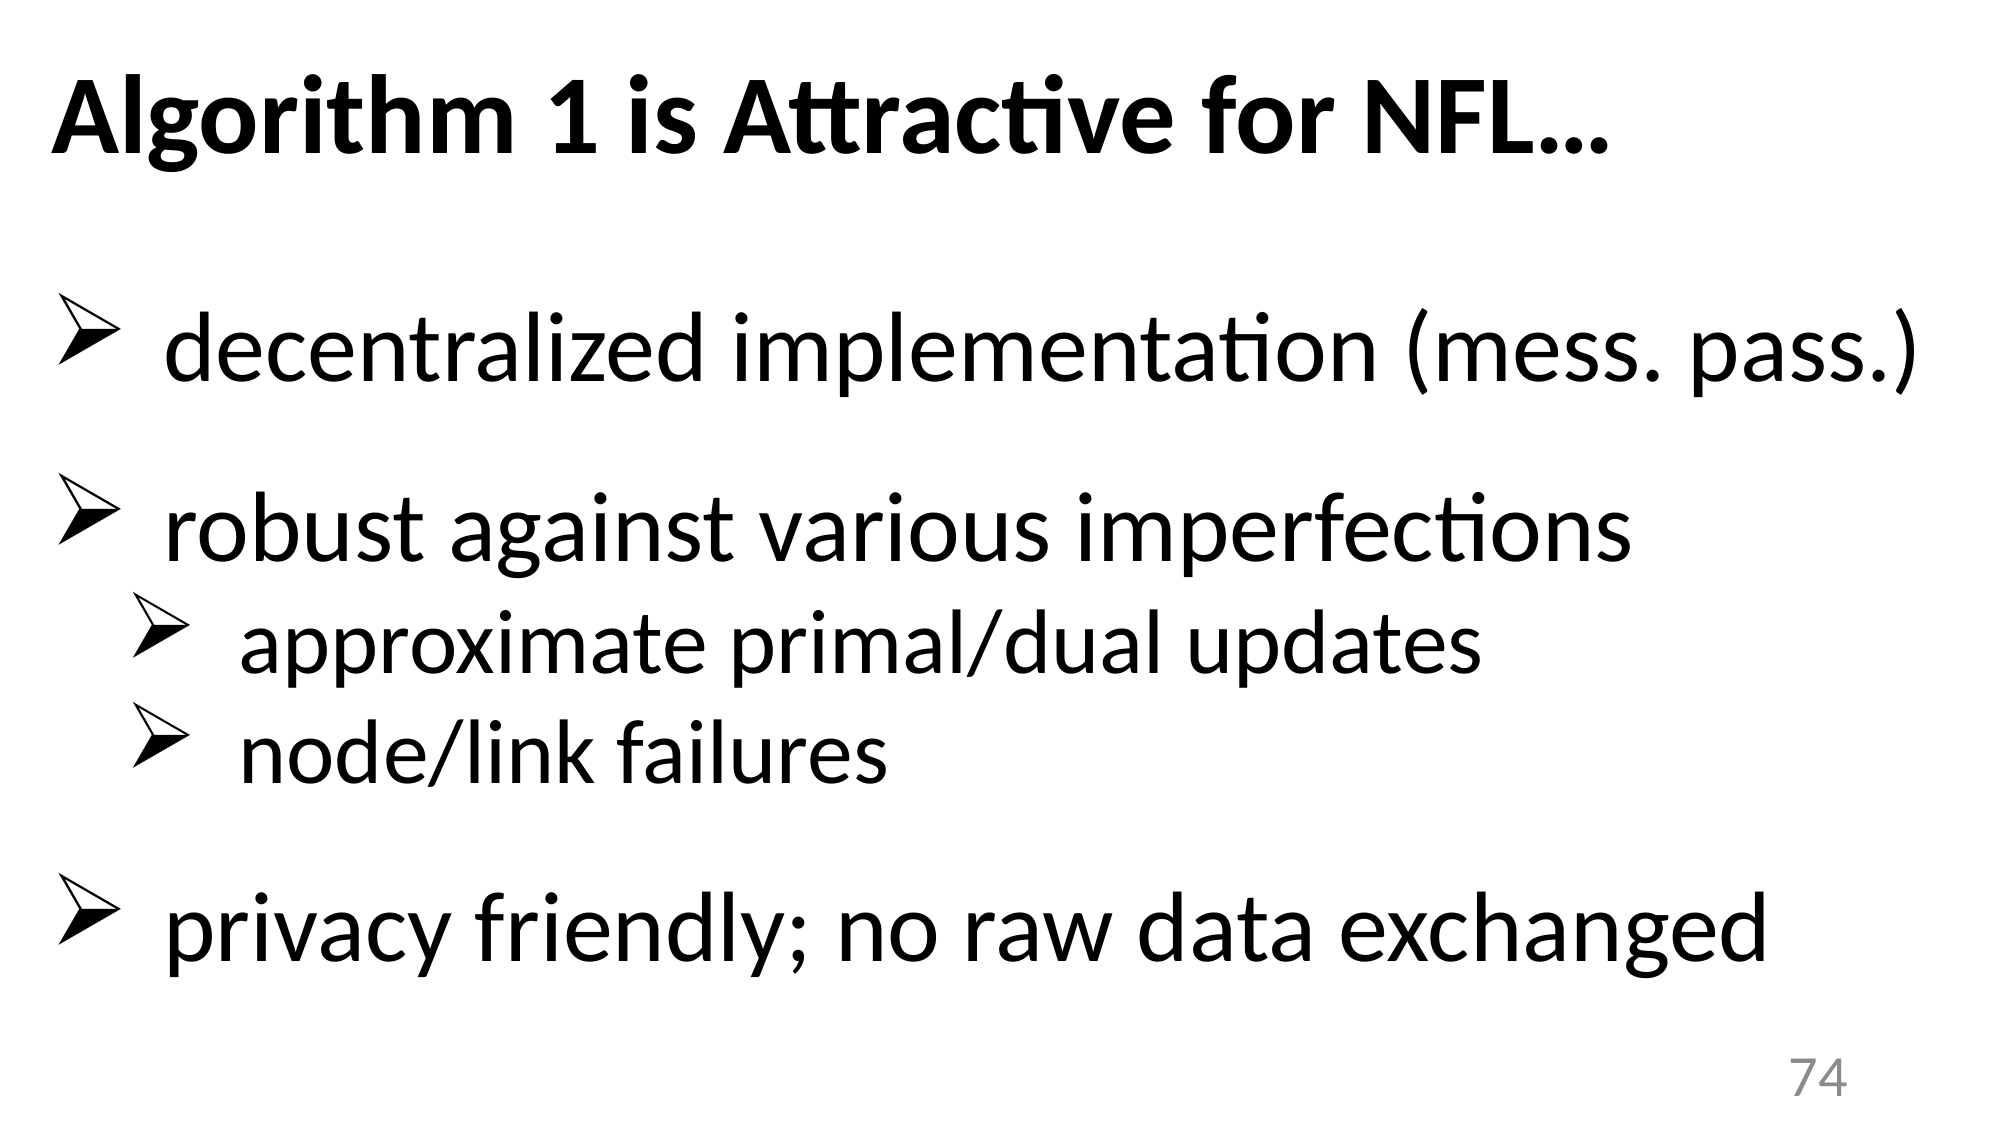

# Algorithm 1 is Attractive for NFL…
decentralized implementation (mess. pass.)
robust against various imperfections
approximate primal/dual updates
node/link failures
privacy friendly; no raw data exchanged

74